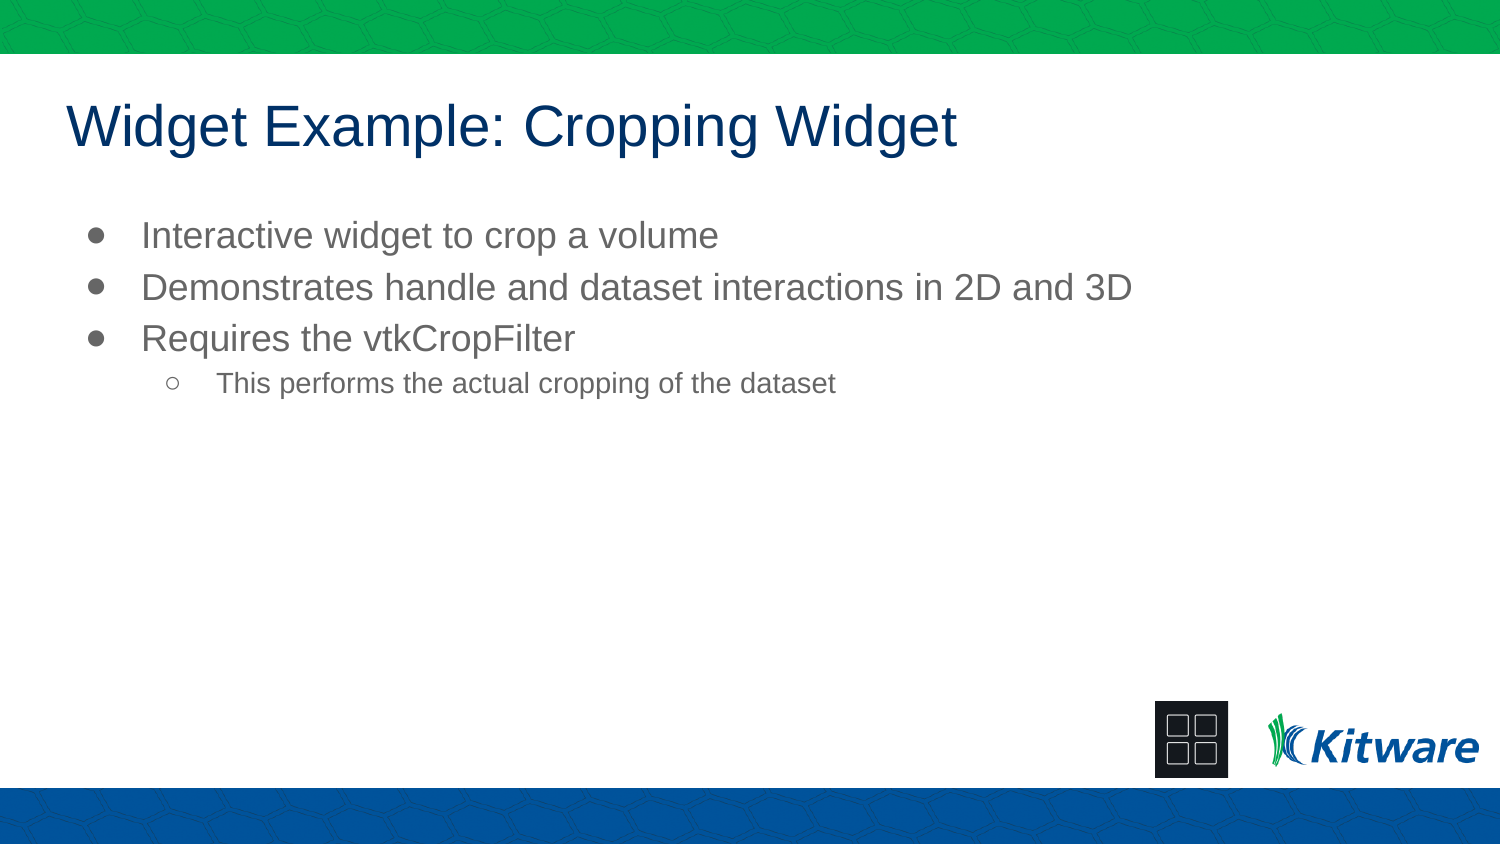

# Widget Example: Cropping Widget
Interactive widget to crop a volume
Demonstrates handle and dataset interactions in 2D and 3D
Requires the vtkCropFilter
This performs the actual cropping of the dataset